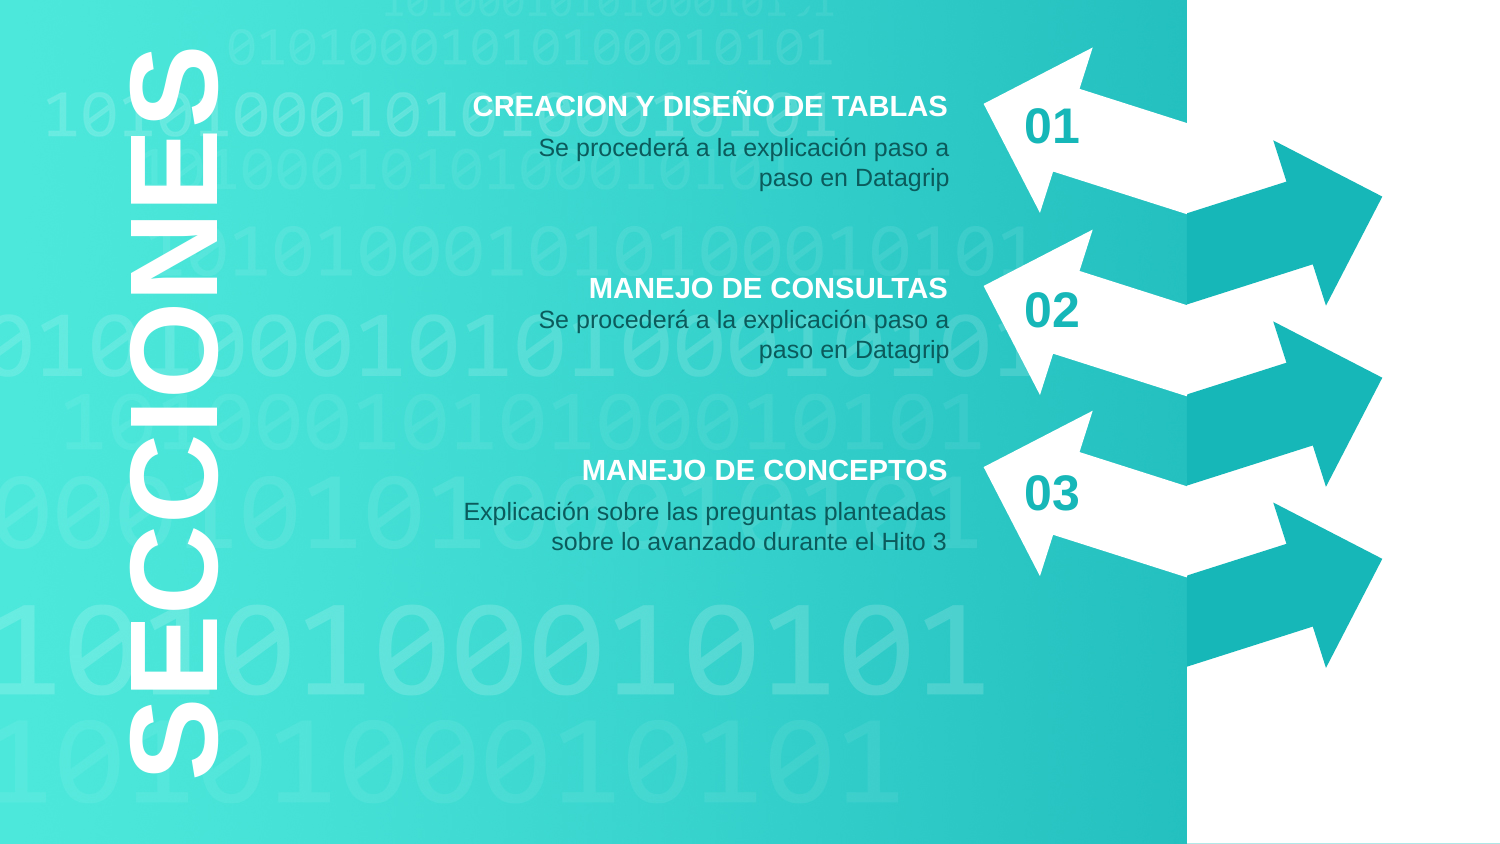

CREACION Y DISEÑO DE TABLAS
Se procederá a la explicación paso a paso en Datagrip
01

MANEJO DE CONSULTAS
02
Se procederá a la explicación paso a paso en Datagrip
SECCIONES

MANEJO DE CONCEPTOS
Explicación sobre las preguntas planteadas sobre lo avanzado durante el Hito 3
03